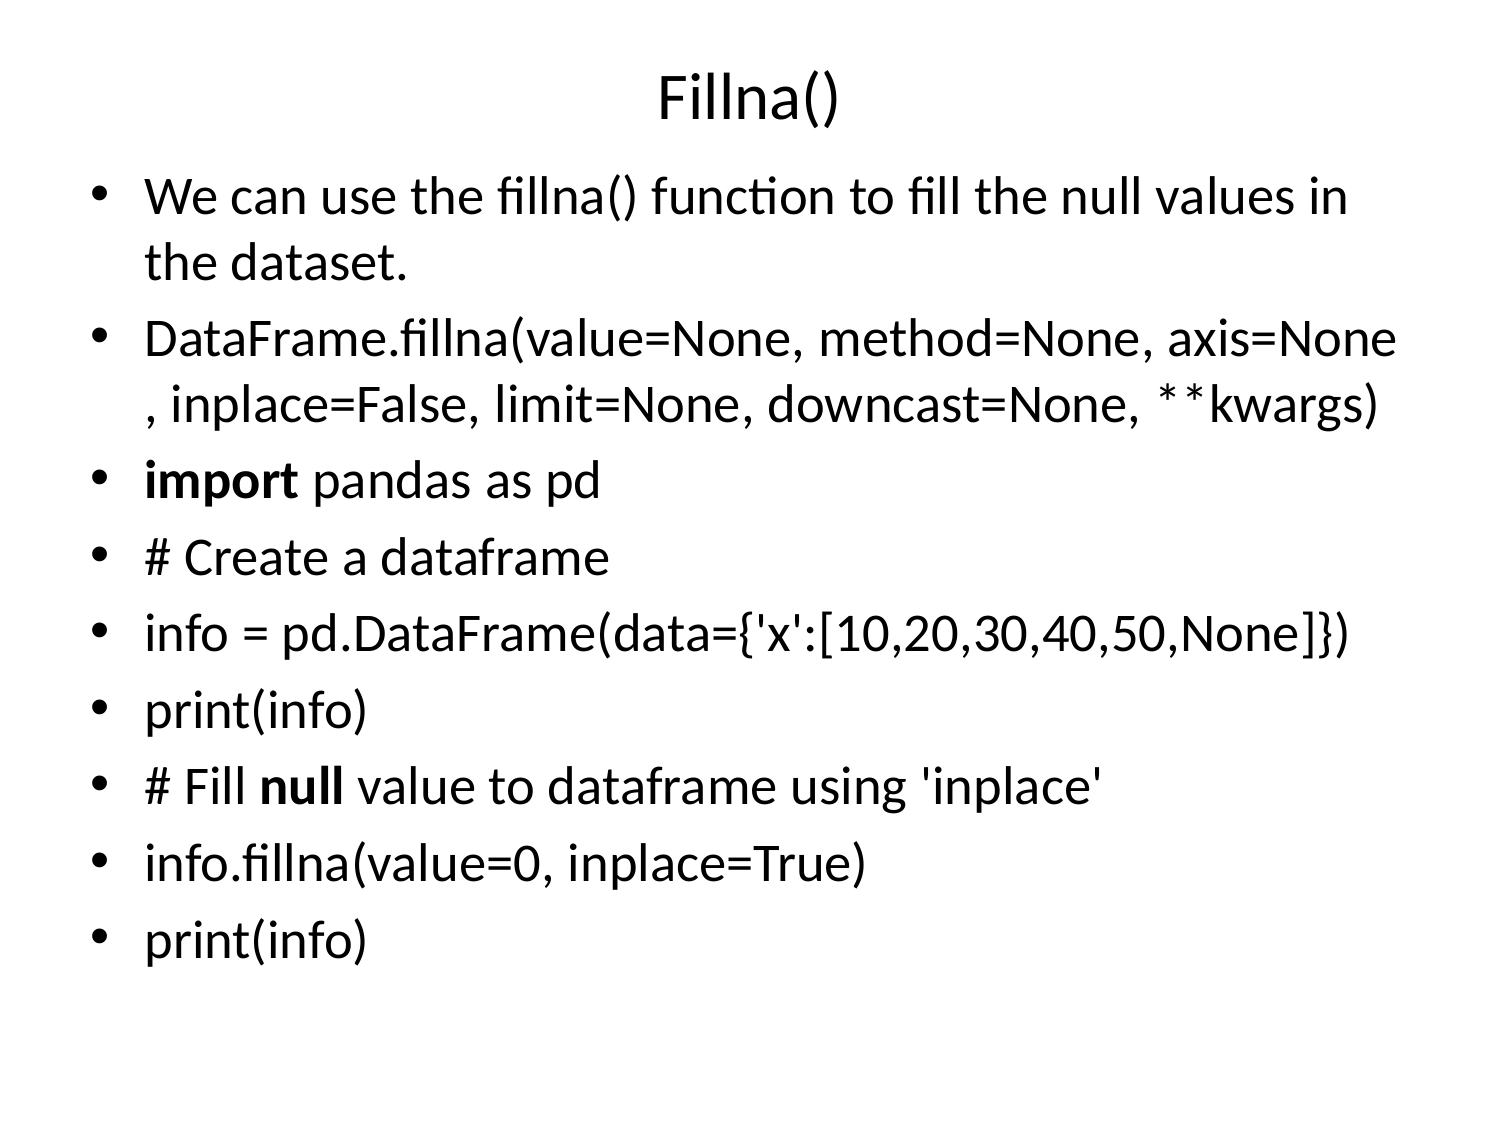

# Fillna()
We can use the fillna() function to fill the null values in the dataset.
DataFrame.fillna(value=None, method=None, axis=None, inplace=False, limit=None, downcast=None, **kwargs)
import pandas as pd
# Create a dataframe
info = pd.DataFrame(data={'x':[10,20,30,40,50,None]})
print(info)
# Fill null value to dataframe using 'inplace'
info.fillna(value=0, inplace=True)
print(info)